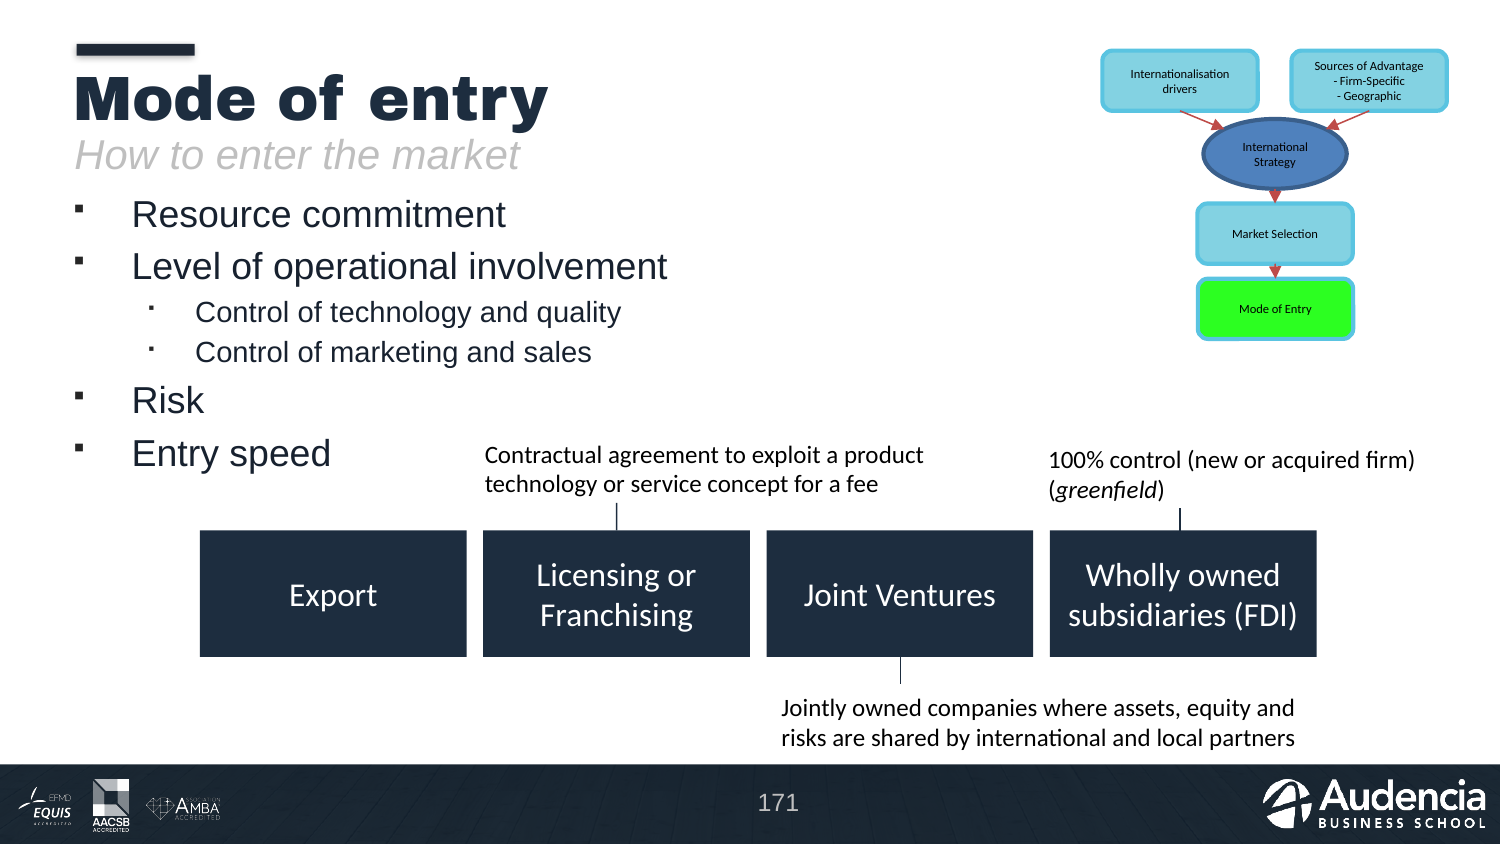

# Mode of entry
Internationalisation
drivers
Sources of Advantage
- Firm-Specific
- Geographic
International
Strategy
Market Selection
Mode of Entry
How to enter the market
Resource commitment
Level of operational involvement
Control of technology and quality
Control of marketing and sales
Risk
Entry speed
Contractual agreement to exploit a product technology or service concept for a fee
100% control (new or acquired firm)
(greenfield)
Export
Licensing or Franchising
Joint Ventures
Wholly owned subsidiaries (FDI)
Jointly owned companies where assets, equity and risks are shared by international and local partners
171